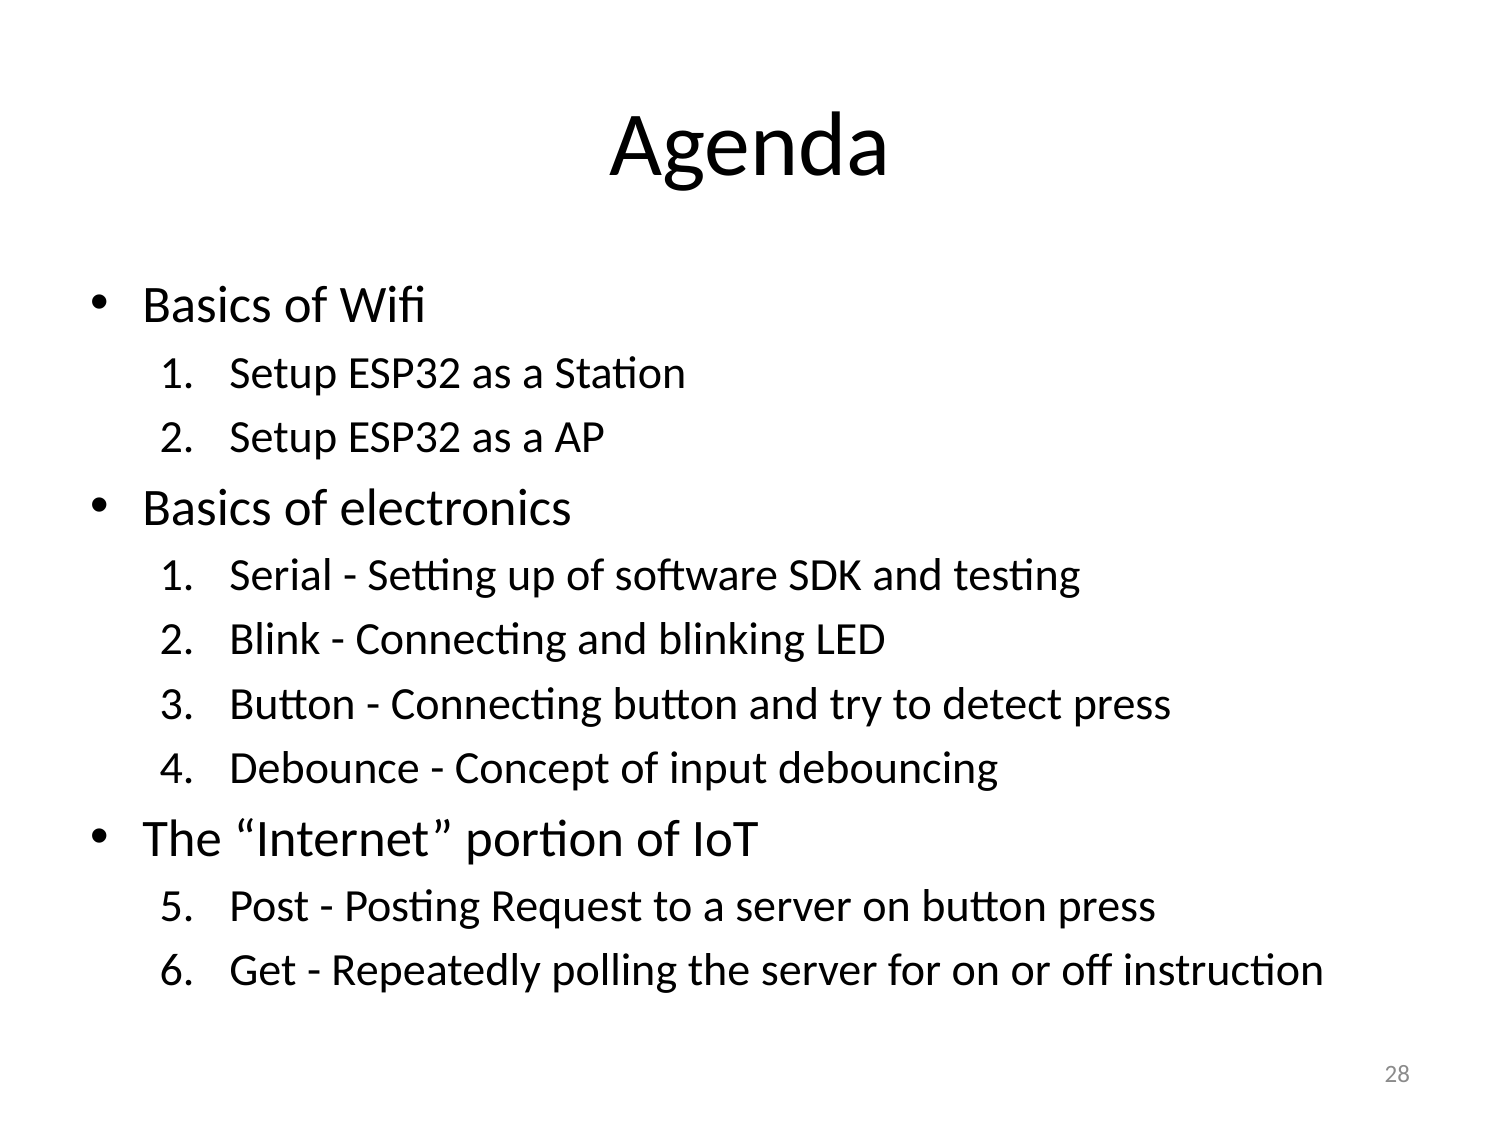

# Agenda
Basics of Wifi
Setup ESP32 as a Station
Setup ESP32 as a AP
Basics of electronics
Serial - Setting up of software SDK and testing
Blink - Connecting and blinking LED
Button - Connecting button and try to detect press
Debounce - Concept of input debouncing
The “Internet” portion of IoT
Post - Posting Request to a server on button press
Get - Repeatedly polling the server for on or off instruction

28